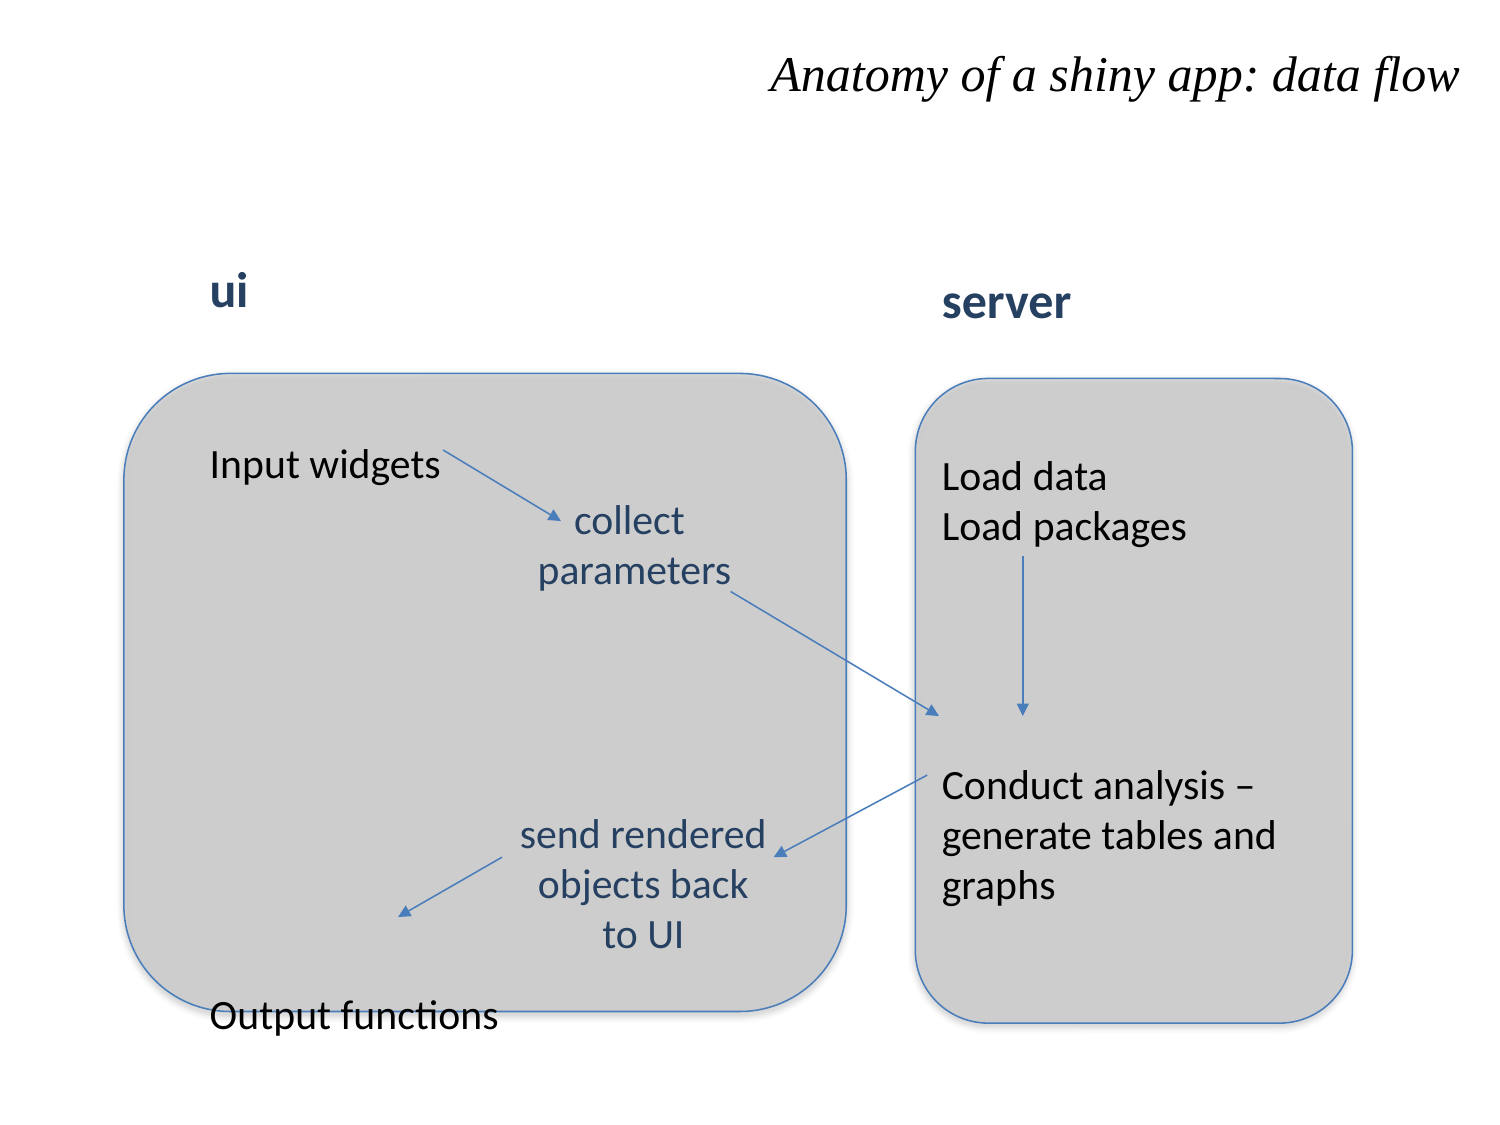

Anatomy of a shiny app: data flow
ui

Input widgets

Output functions
server

Load data
Load packages

collect
parameters

Conduct analysis –
generate tables and graphs
send rendered
objects back to UI